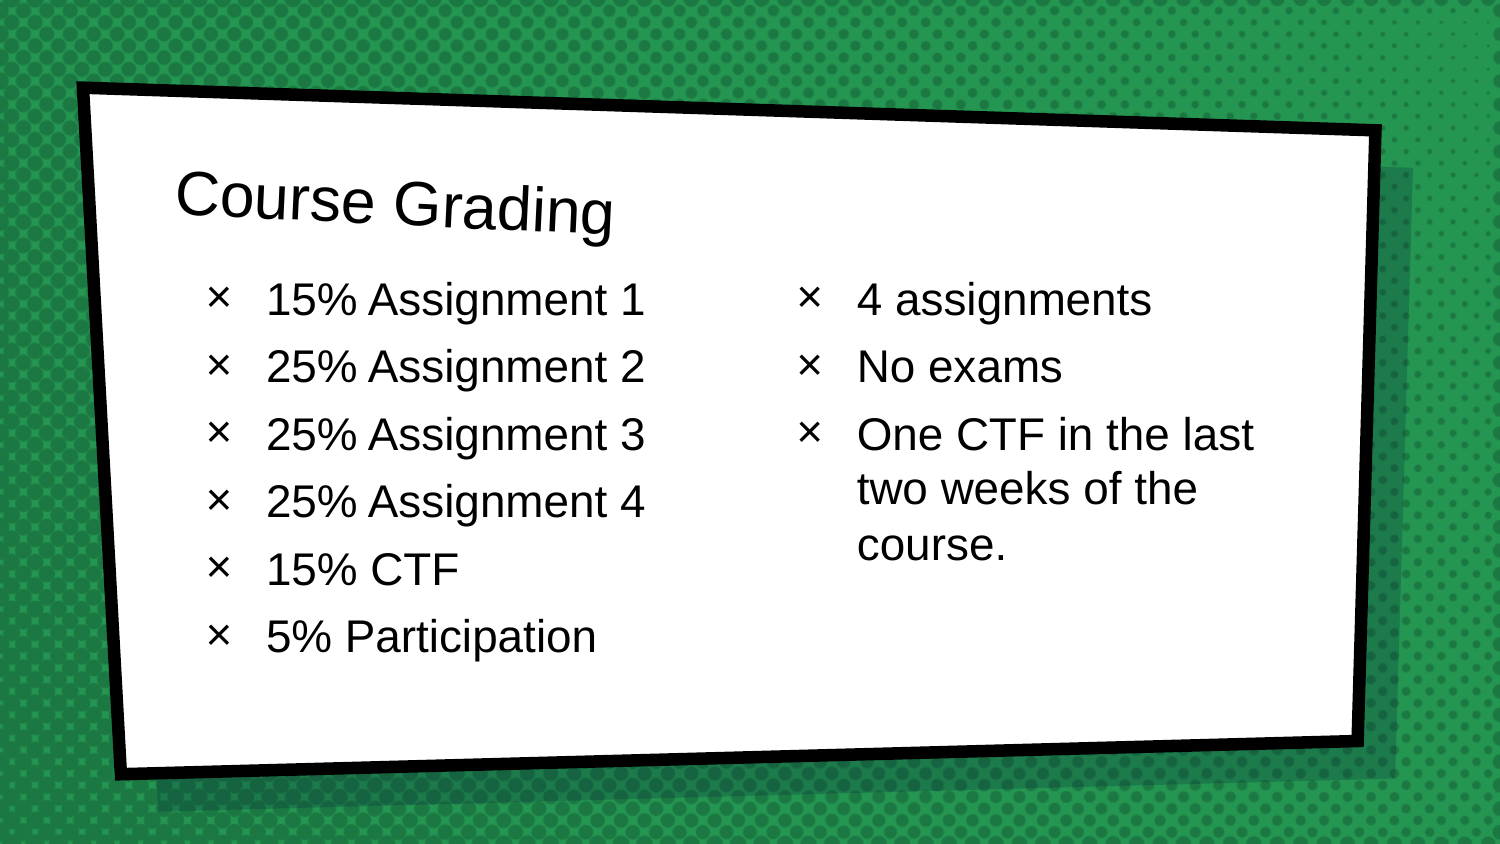

# Course Grading
15% Assignment 1
25% Assignment 2
25% Assignment 3
25% Assignment 4
15% CTF
5% Participation
4 assignments
No exams
One CTF in the last two weeks of the course.